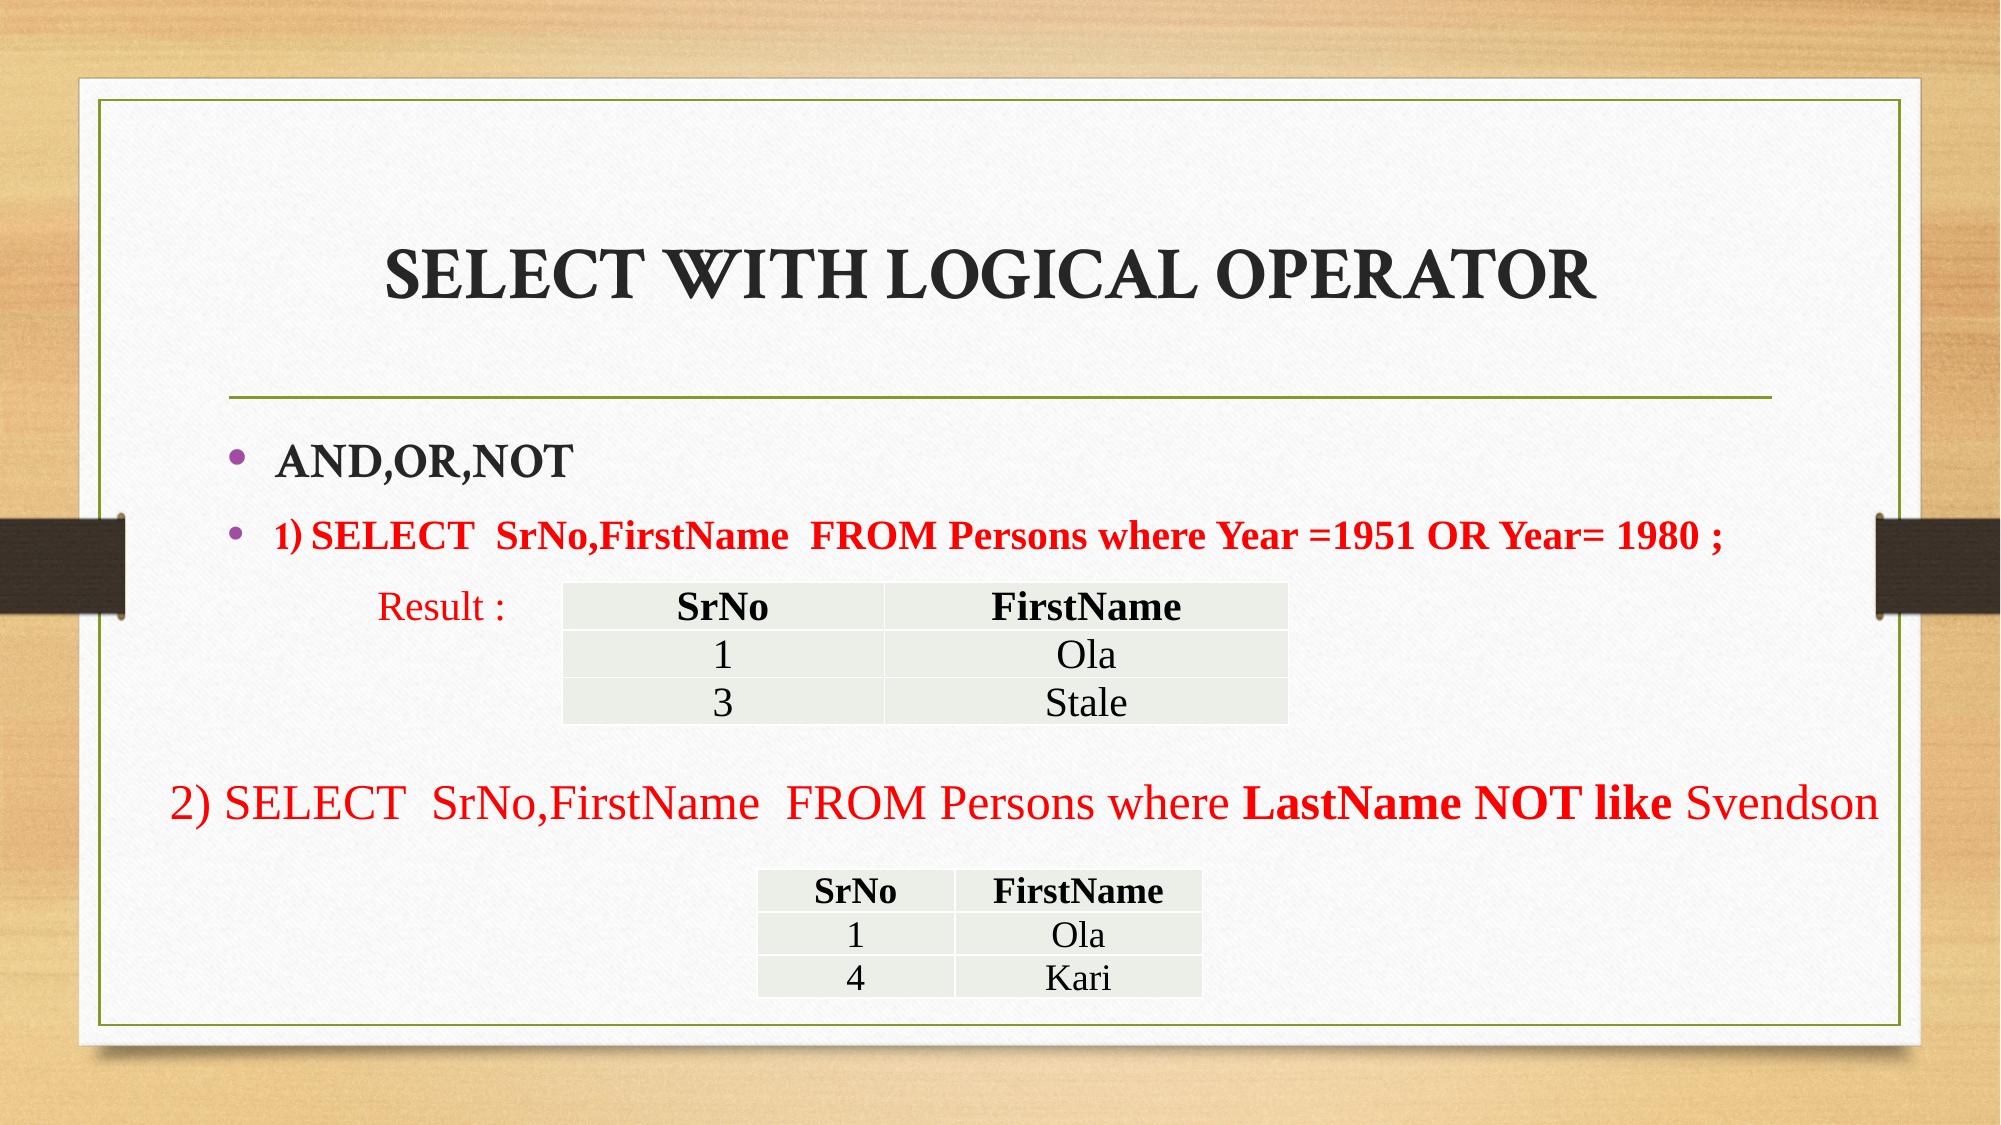

# SELECT WITH LOGICAL OPERATOR
AND,OR,NOT
1) SELECT  SrNo,FirstName  FROM Persons where Year =1951 OR Year= 1980 ;
	Result :
| SrNo | FirstName |
| --- | --- |
| 1 | Ola |
| 3 | Stale |
2) SELECT  SrNo,FirstName  FROM Persons where LastName NOT like Svendson
| SrNo | FirstName |
| --- | --- |
| 1 | Ola |
| 4 | Kari |